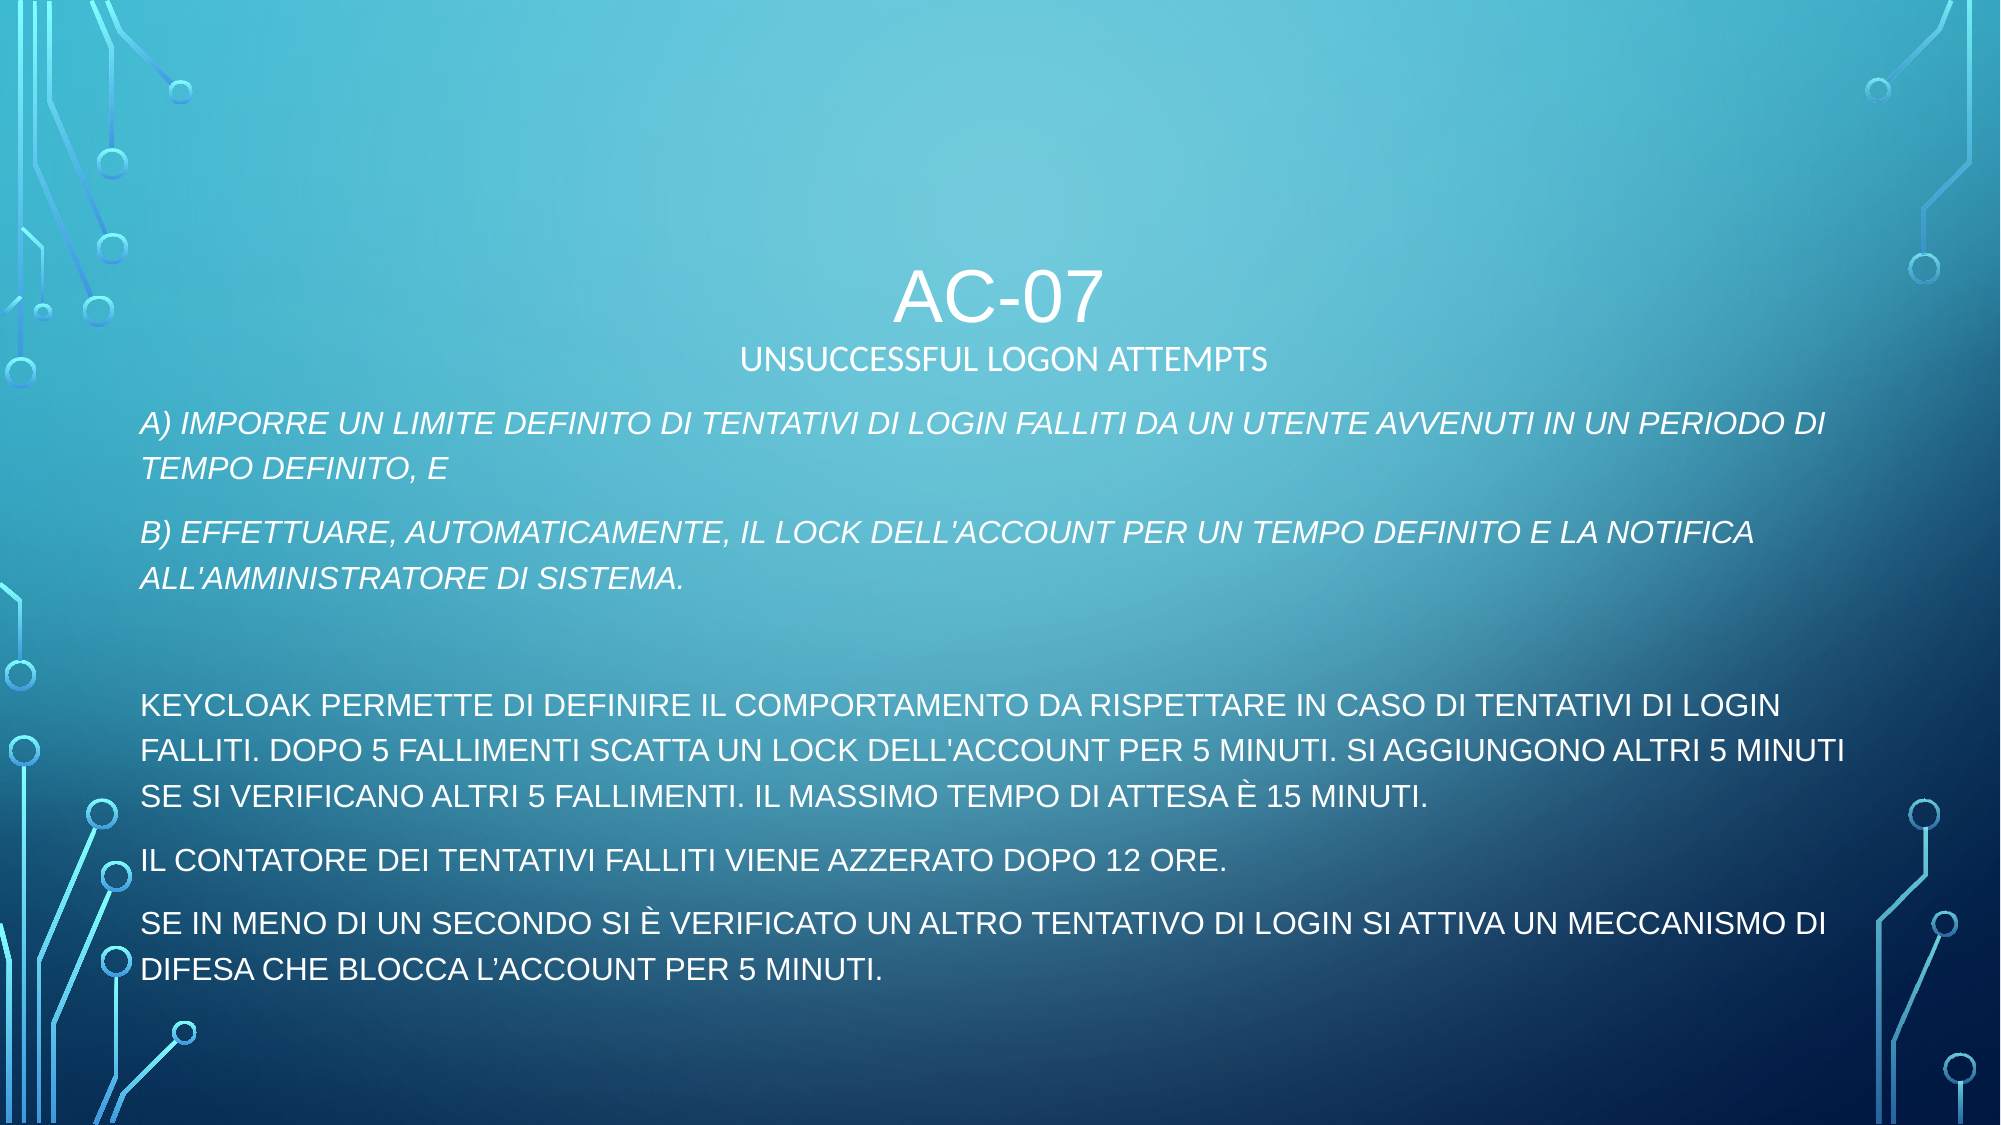

# AC-07 UNSUCCESSFUL LOGON ATTEMPTS
a) Imporre un limite definito di tentativi di login falliti da un utente avvenuti in un periodo di tempo definito, e
b) Effettuare, automaticamente, il lock dell'account per un tempo definito e la notifica all'amministratore di sistema.

Keycloak permette di definire il comportamento da rispettare in caso di tentativi di login falliti. Dopo 5 fallimenti scatta un lock dell'account per 5 minuti. Si aggiungono altri 5 minuti se si verificano altri 5 fallimenti. Il massimo tempo di attesa è 15 minuti.
Il contatore dei tentativi falliti viene azzerato dopo 12 ore.
Se in meno di un secondo si è verificato un altro tentativo di login si attiva un meccanismo di difesa che blocca l’account per 5 minuti.